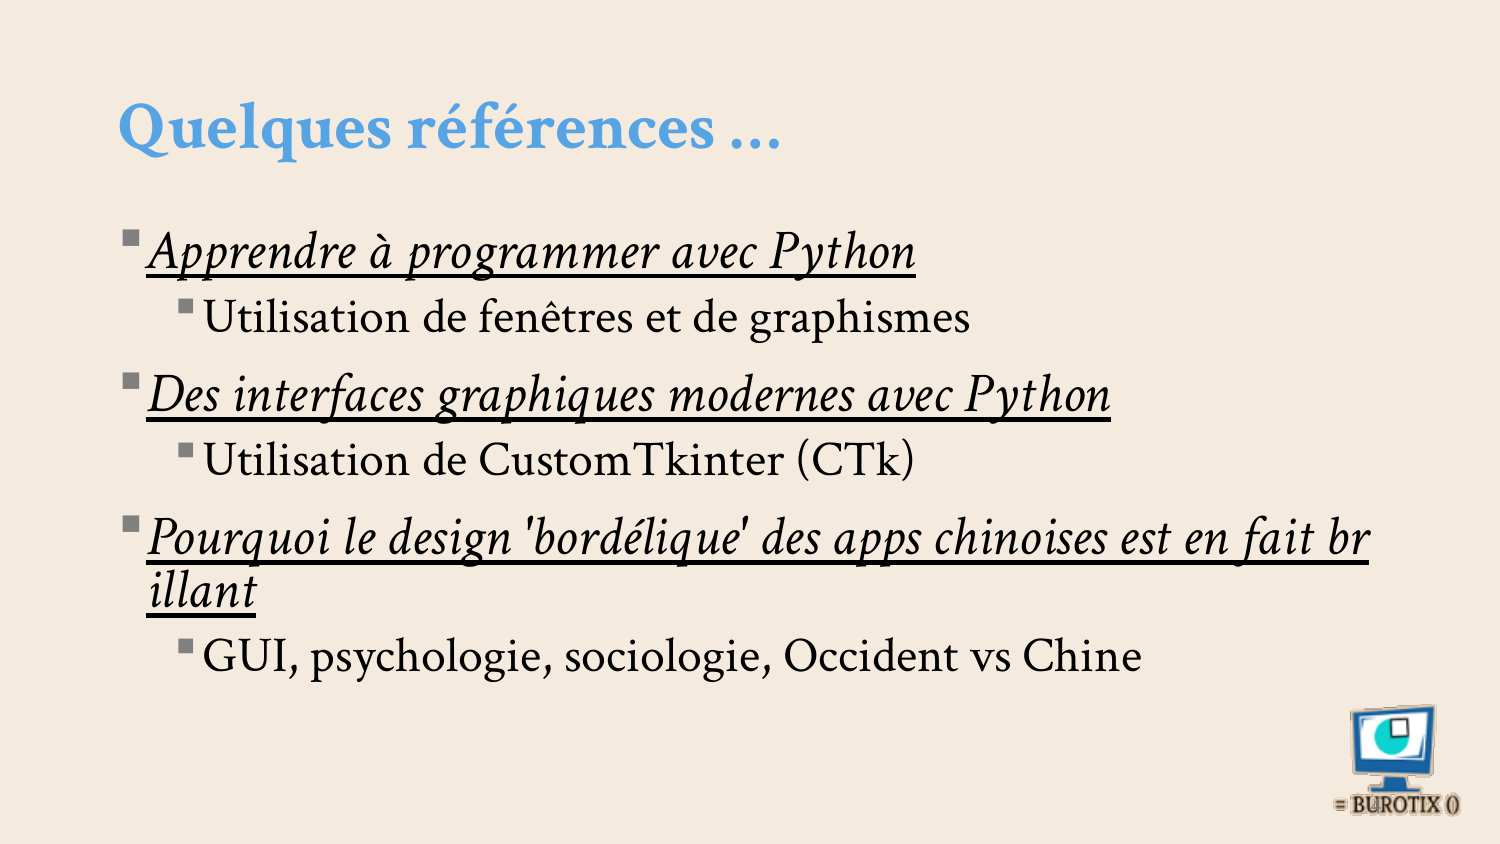

# Quelques références …
Apprendre à programmer avec Python
Utilisation de fenêtres et de graphismes
Des interfaces graphiques modernes avec Python
Utilisation de CustomTkinter (CTk)
Pourquoi le design 'bordélique' des apps chinoises est en fait brillant
GUI, psychologie, sociologie, Occident vs Chine
4